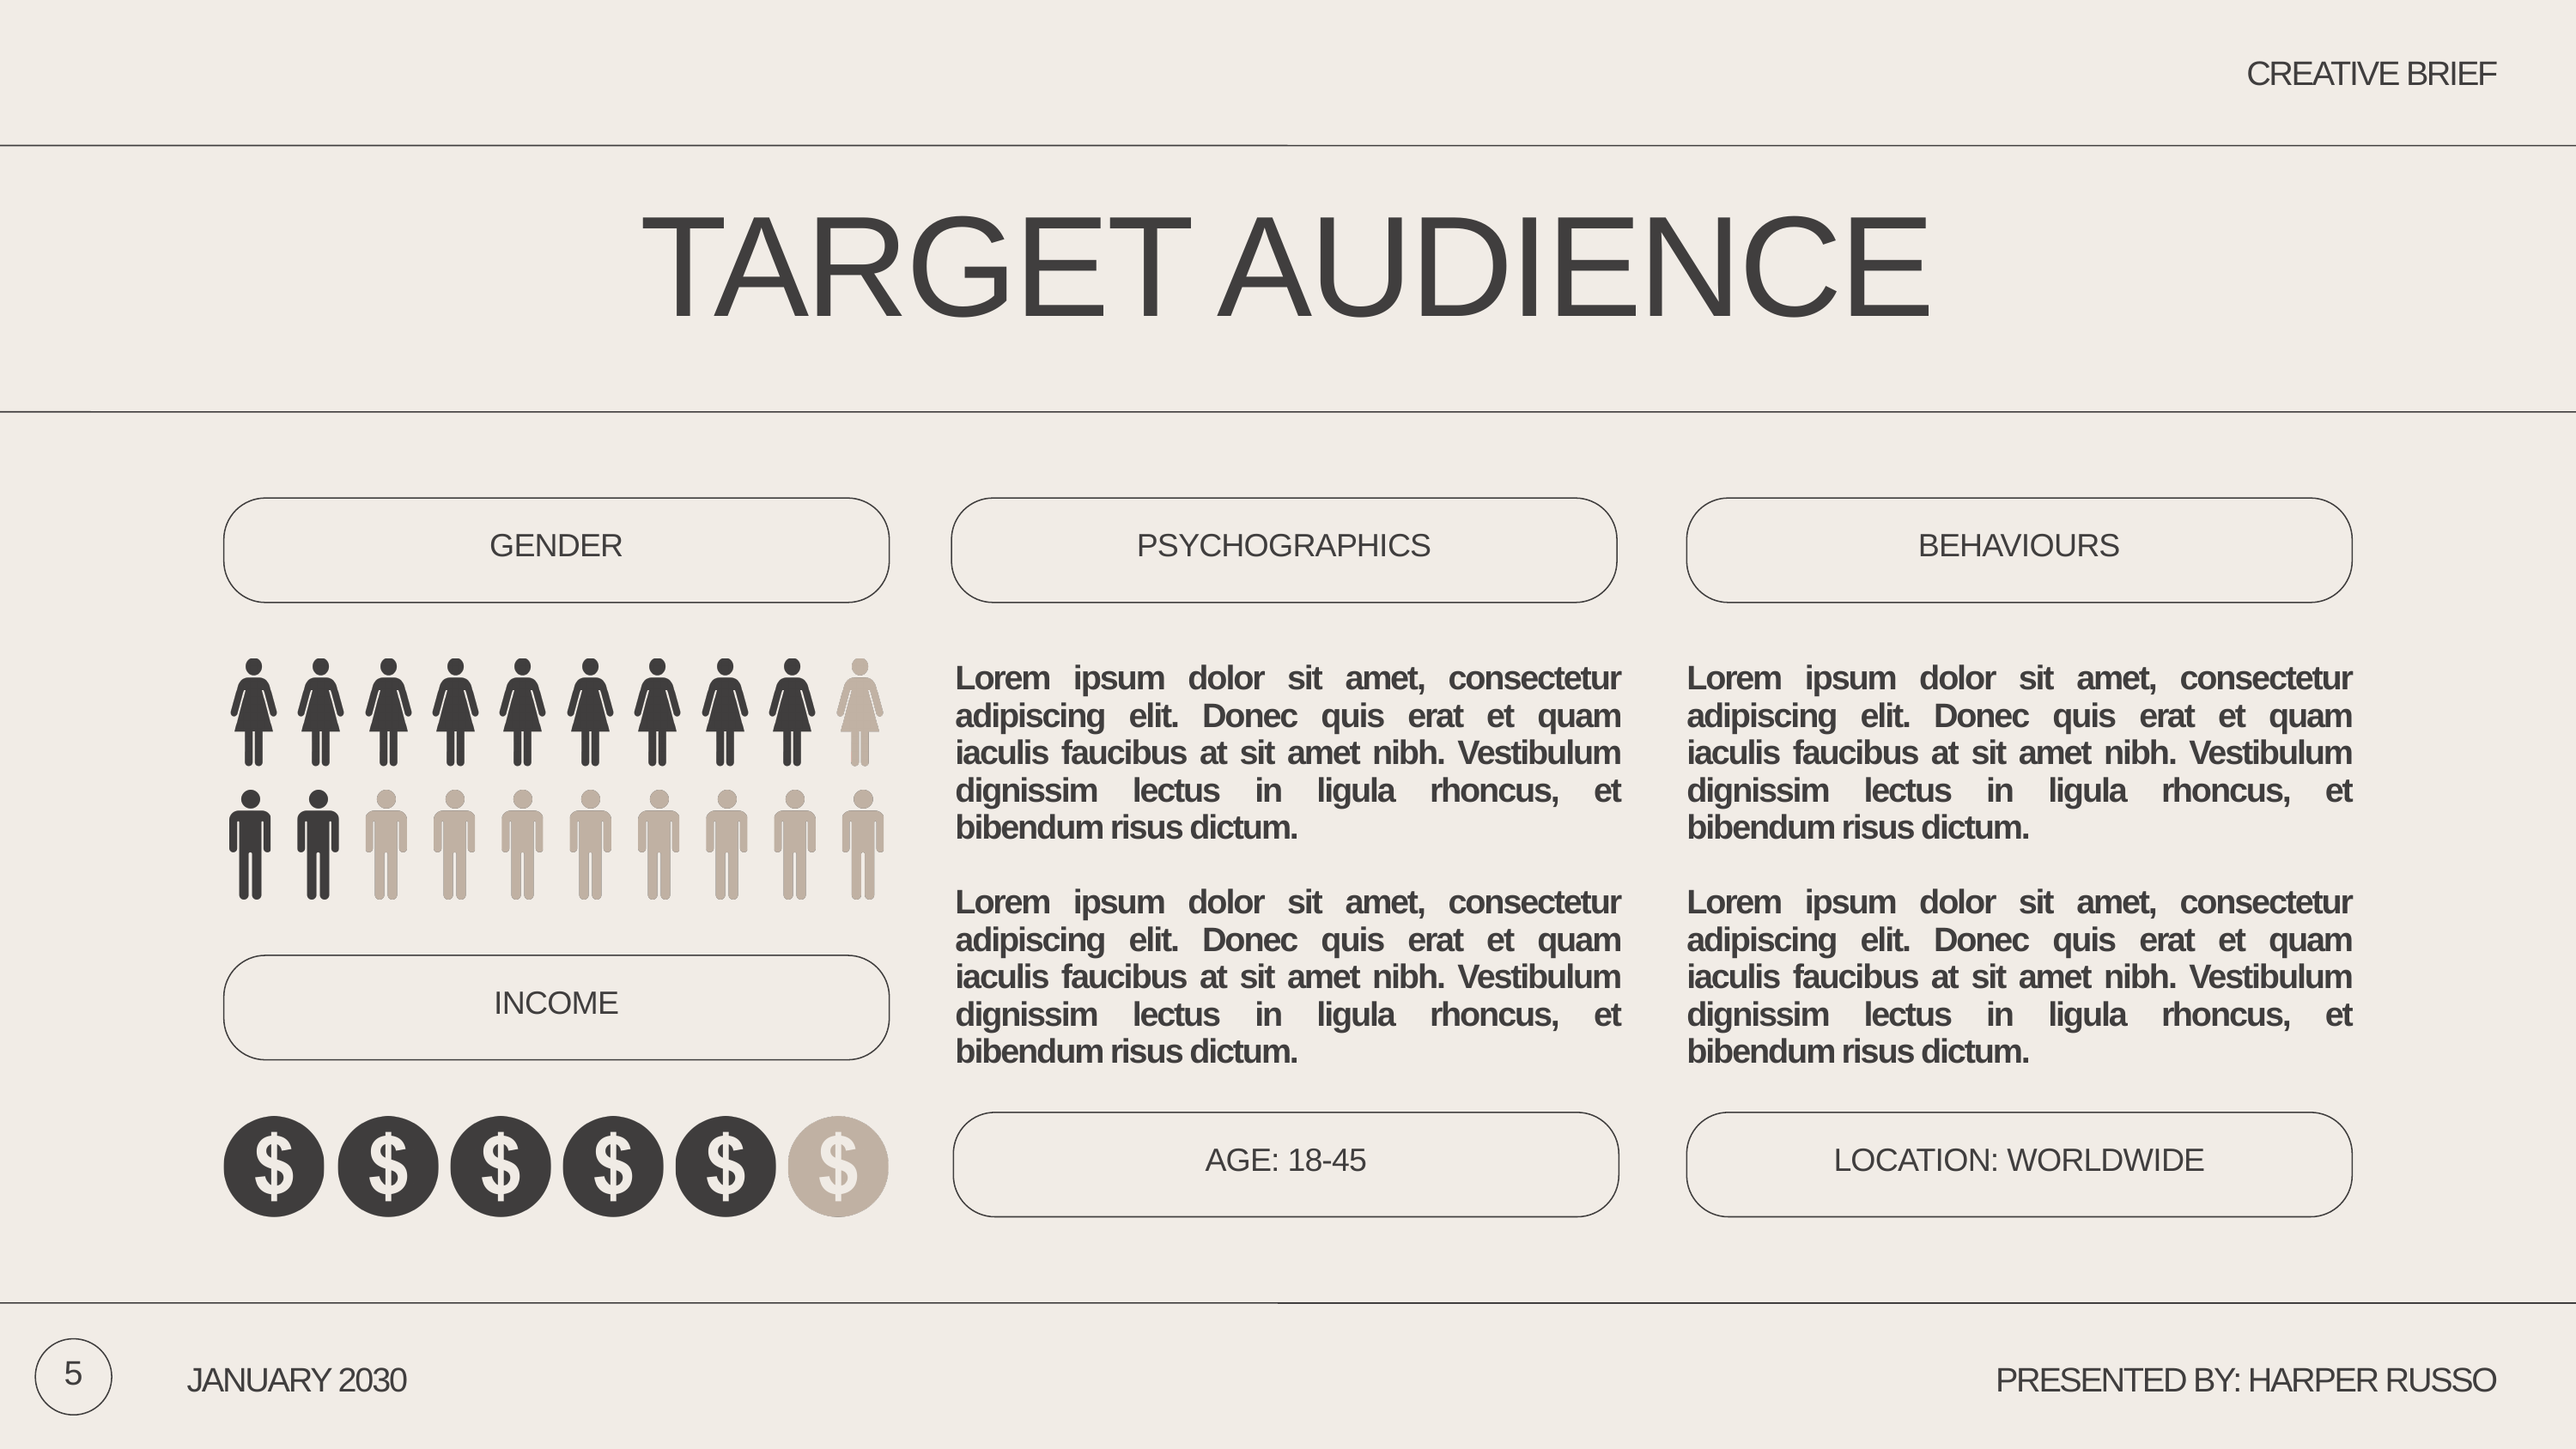

CREATIVE BRIEF

TARGET AUDIENCE

GENDER

PSYCHOGRAPHICS

BEHAVIOURS

Lorem ipsum dolor sit amet, consectetur adipiscing elit. Donec quis erat et quam iaculis faucibus at sit amet nibh. Vestibulum dignissim lectus in ligula rhoncus, et bibendum risus dictum.

Lorem ipsum dolor sit amet, consectetur adipiscing elit. Donec quis erat et quam iaculis faucibus at sit amet nibh. Vestibulum dignissim lectus in ligula rhoncus, et bibendum risus dictum.
Lorem ipsum dolor sit amet, consectetur adipiscing elit. Donec quis erat et quam iaculis faucibus at sit amet nibh. Vestibulum dignissim lectus in ligula rhoncus, et bibendum risus dictum.

Lorem ipsum dolor sit amet, consectetur adipiscing elit. Donec quis erat et quam iaculis faucibus at sit amet nibh. Vestibulum dignissim lectus in ligula rhoncus, et bibendum risus dictum.

INCOME

AGE: 18-45

LOCATION: WORLDWIDE

5
JANUARY 2030
PRESENTED BY: HARPER RUSSO